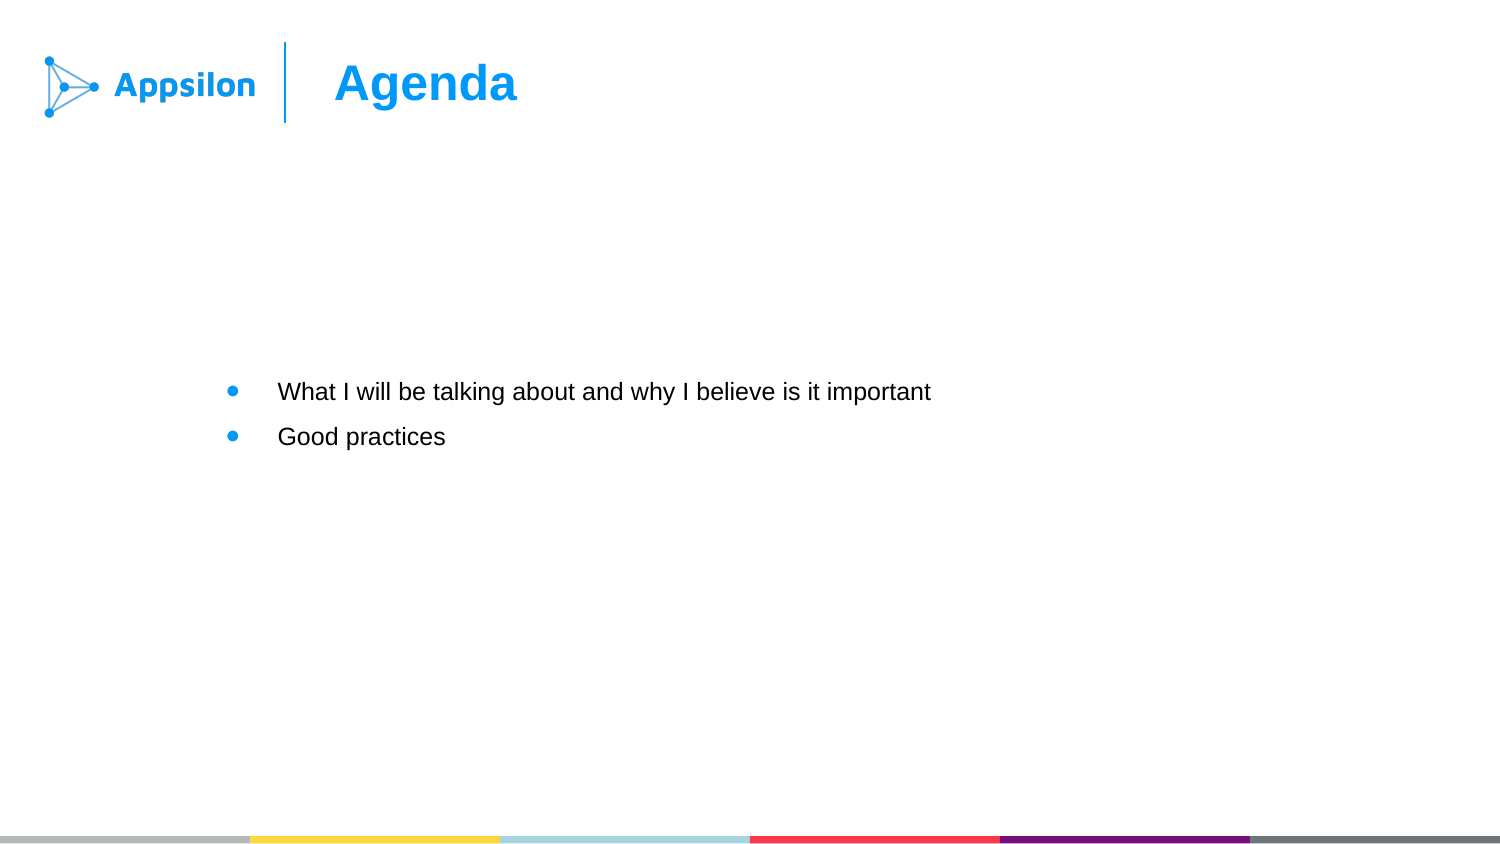

Agenda

What I will be talking about and why I believe is it important
Good practices